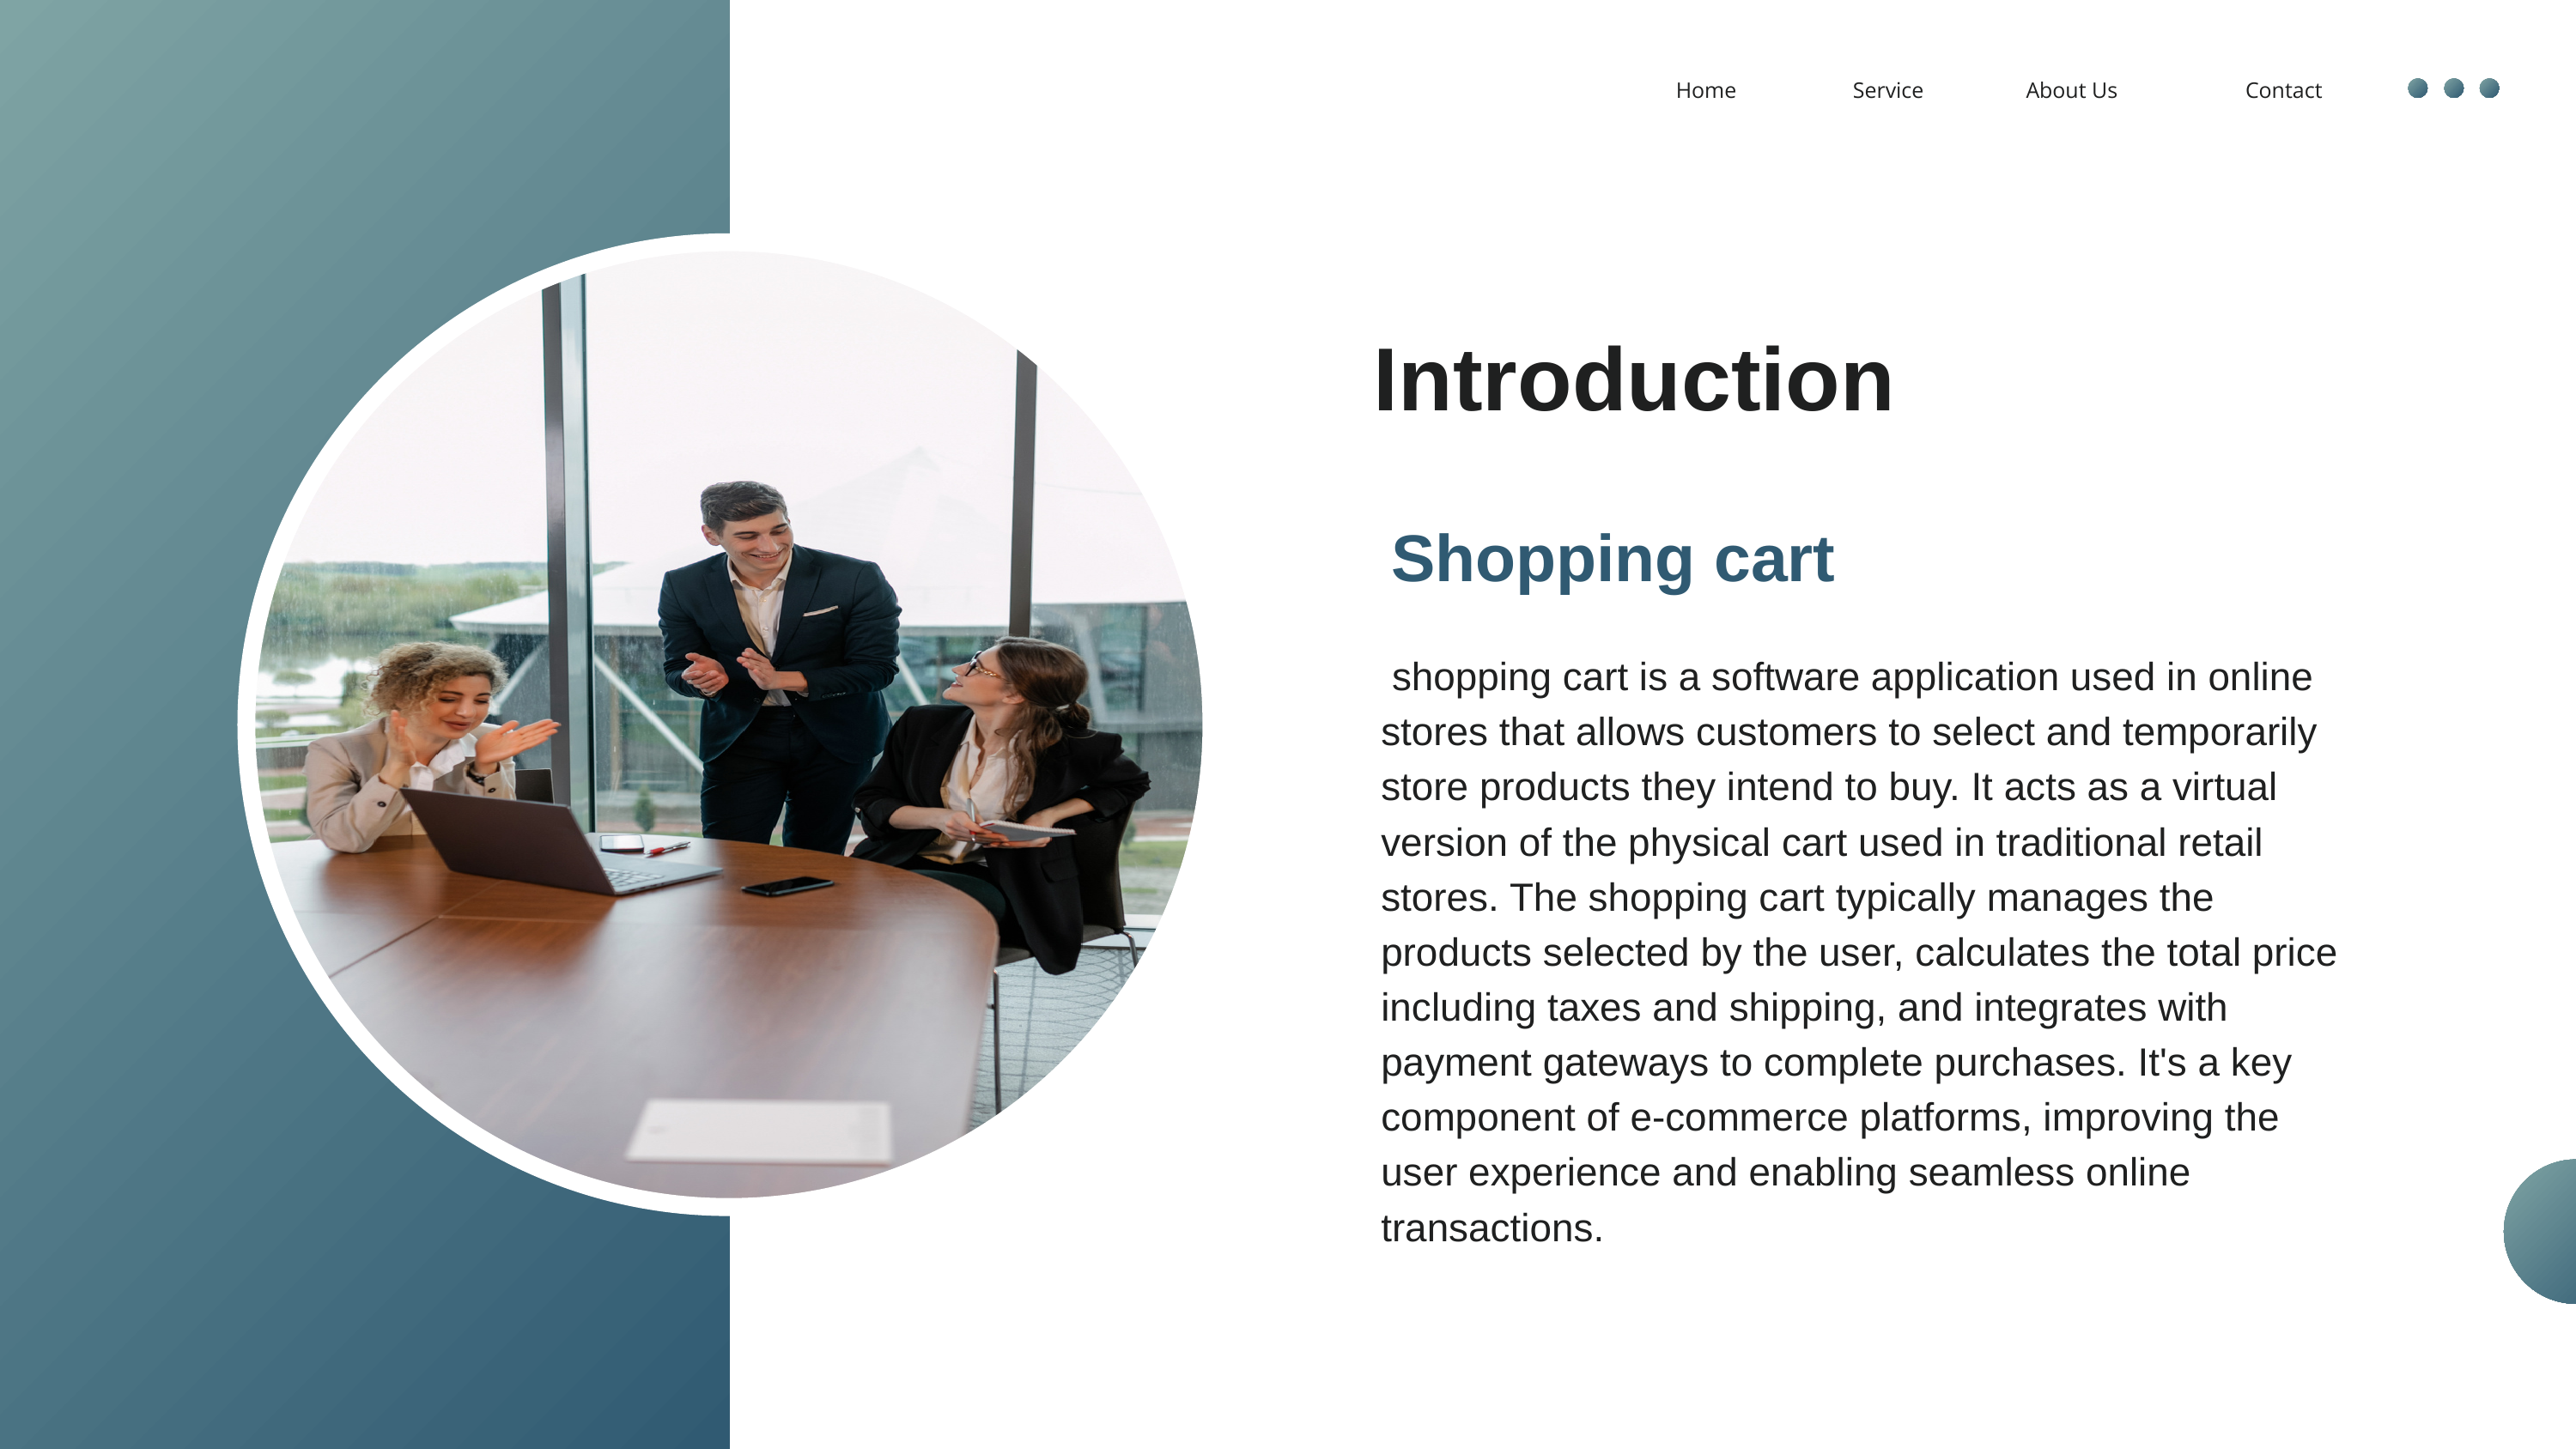

Home
Service
About Us
Contact

Introduction
Shopping cart
 shopping cart is a software application used in online stores that allows customers to select and temporarily store products they intend to buy. It acts as a virtual version of the physical cart used in traditional retail stores. The shopping cart typically manages the products selected by the user, calculates the total price including taxes and shipping, and integrates with payment gateways to complete purchases. It's a key component of e-commerce platforms, improving the user experience and enabling seamless online transactions.